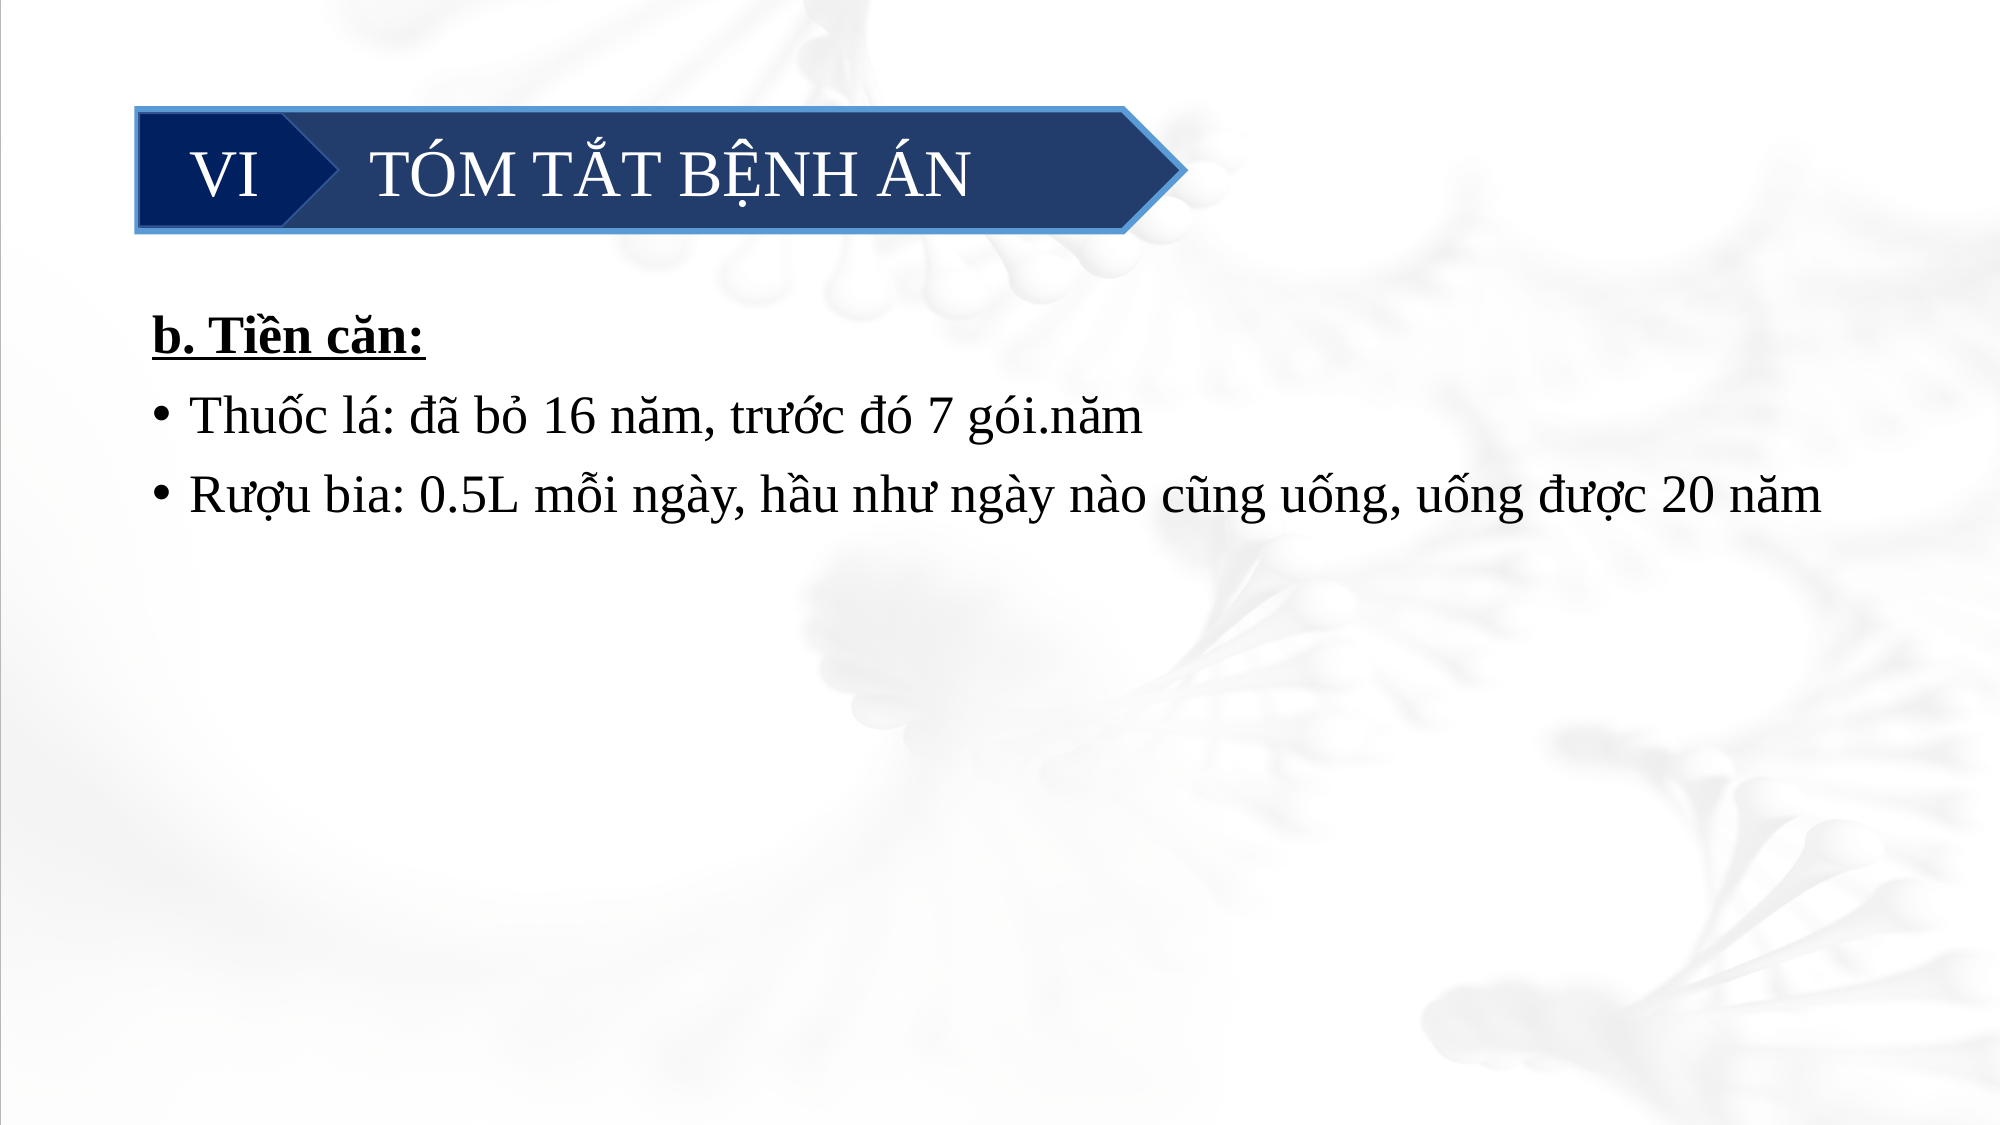

#
	    TÓM TẮT BỆNH ÁN
VI
b. Tiền căn:
Thuốc lá: đã bỏ 16 năm, trước đó 7 gói.năm
Rượu bia: 0.5L mỗi ngày, hầu như ngày nào cũng uống, uống được 20 năm